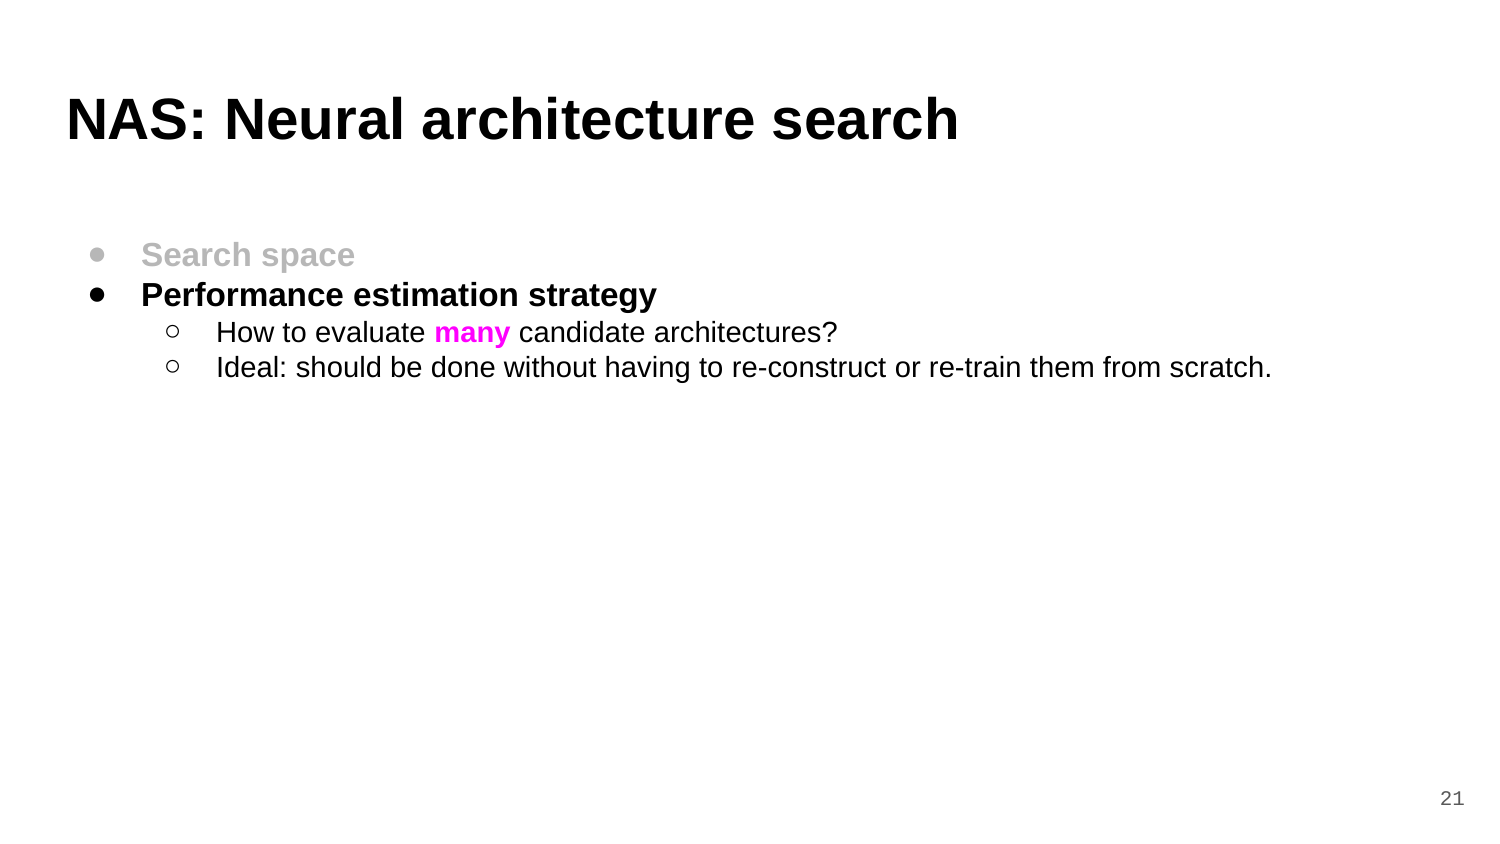

# NAS: Neural architecture search
Search space
Performance estimation strategy
How to evaluate many candidate architectures?
Ideal: should be done without having to re-construct or re-train them from scratch.
21